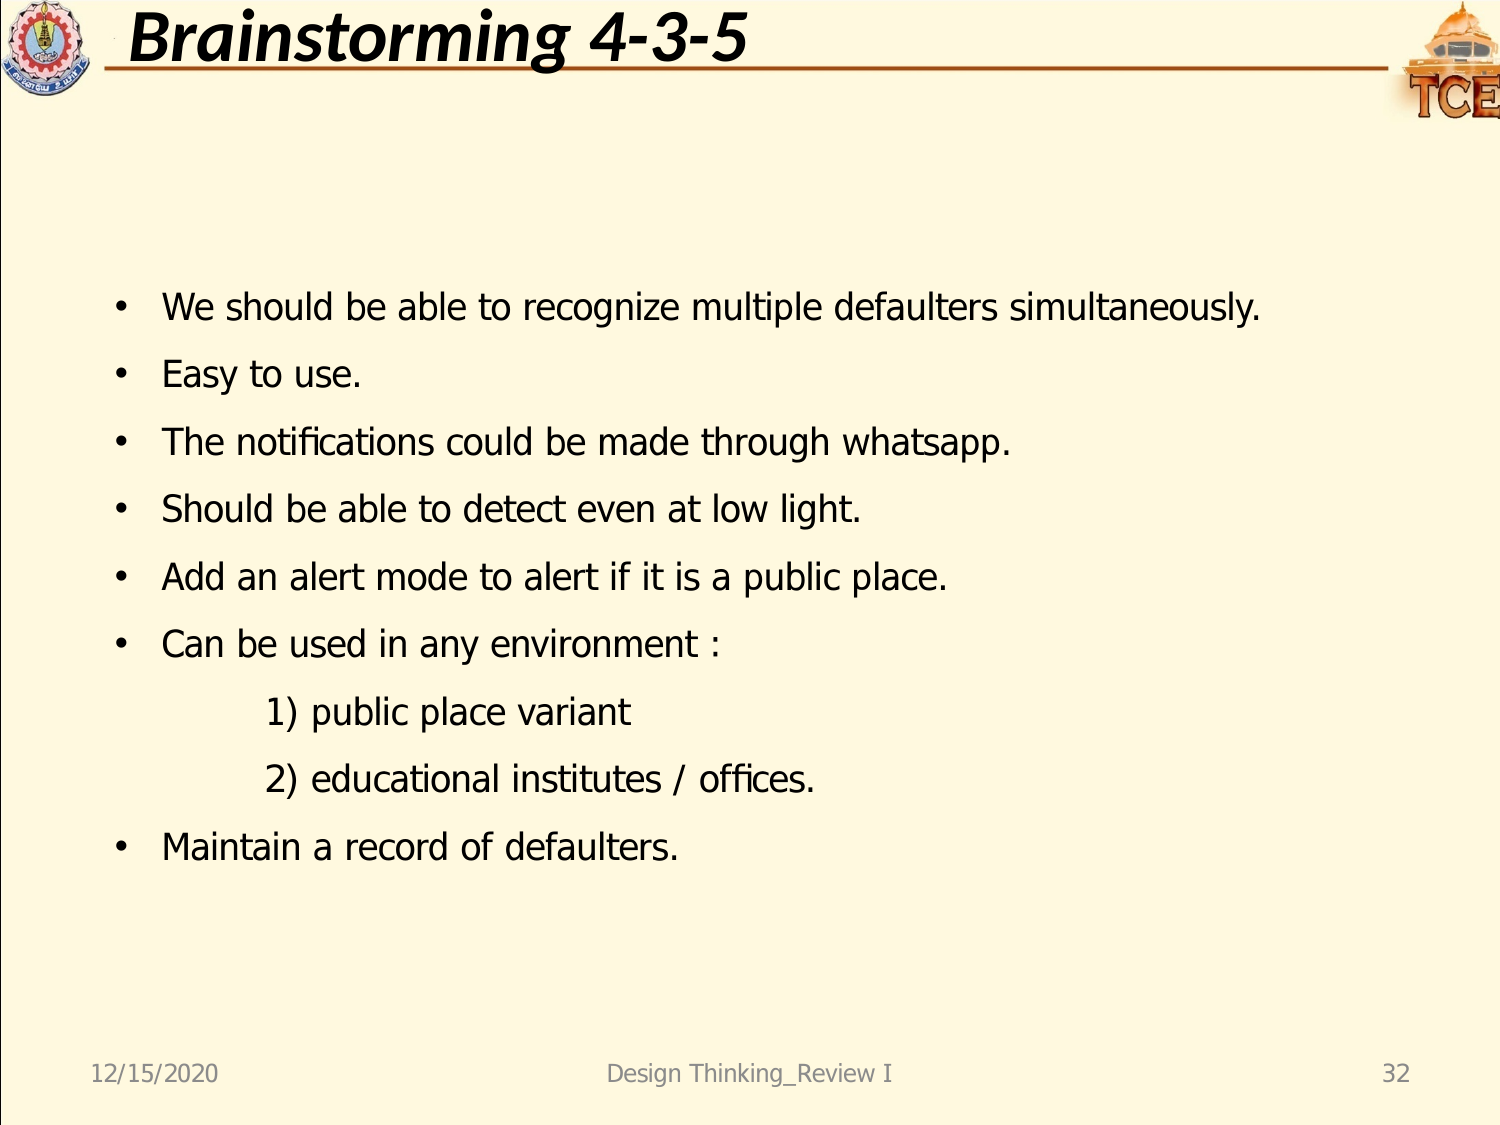

Brainstorming 4-3-5
We should be able to recognize multiple defaulters simultaneously.
Easy to use.
The notifications could be made through whatsapp.
Should be able to detect even at low light.
Add an alert mode to alert if it is a public place.
Can be used in any environment :
	1) public place variant
	2) educational institutes / offices.
Maintain a record of defaulters.
12/15/2020
Design Thinking_Review I
32